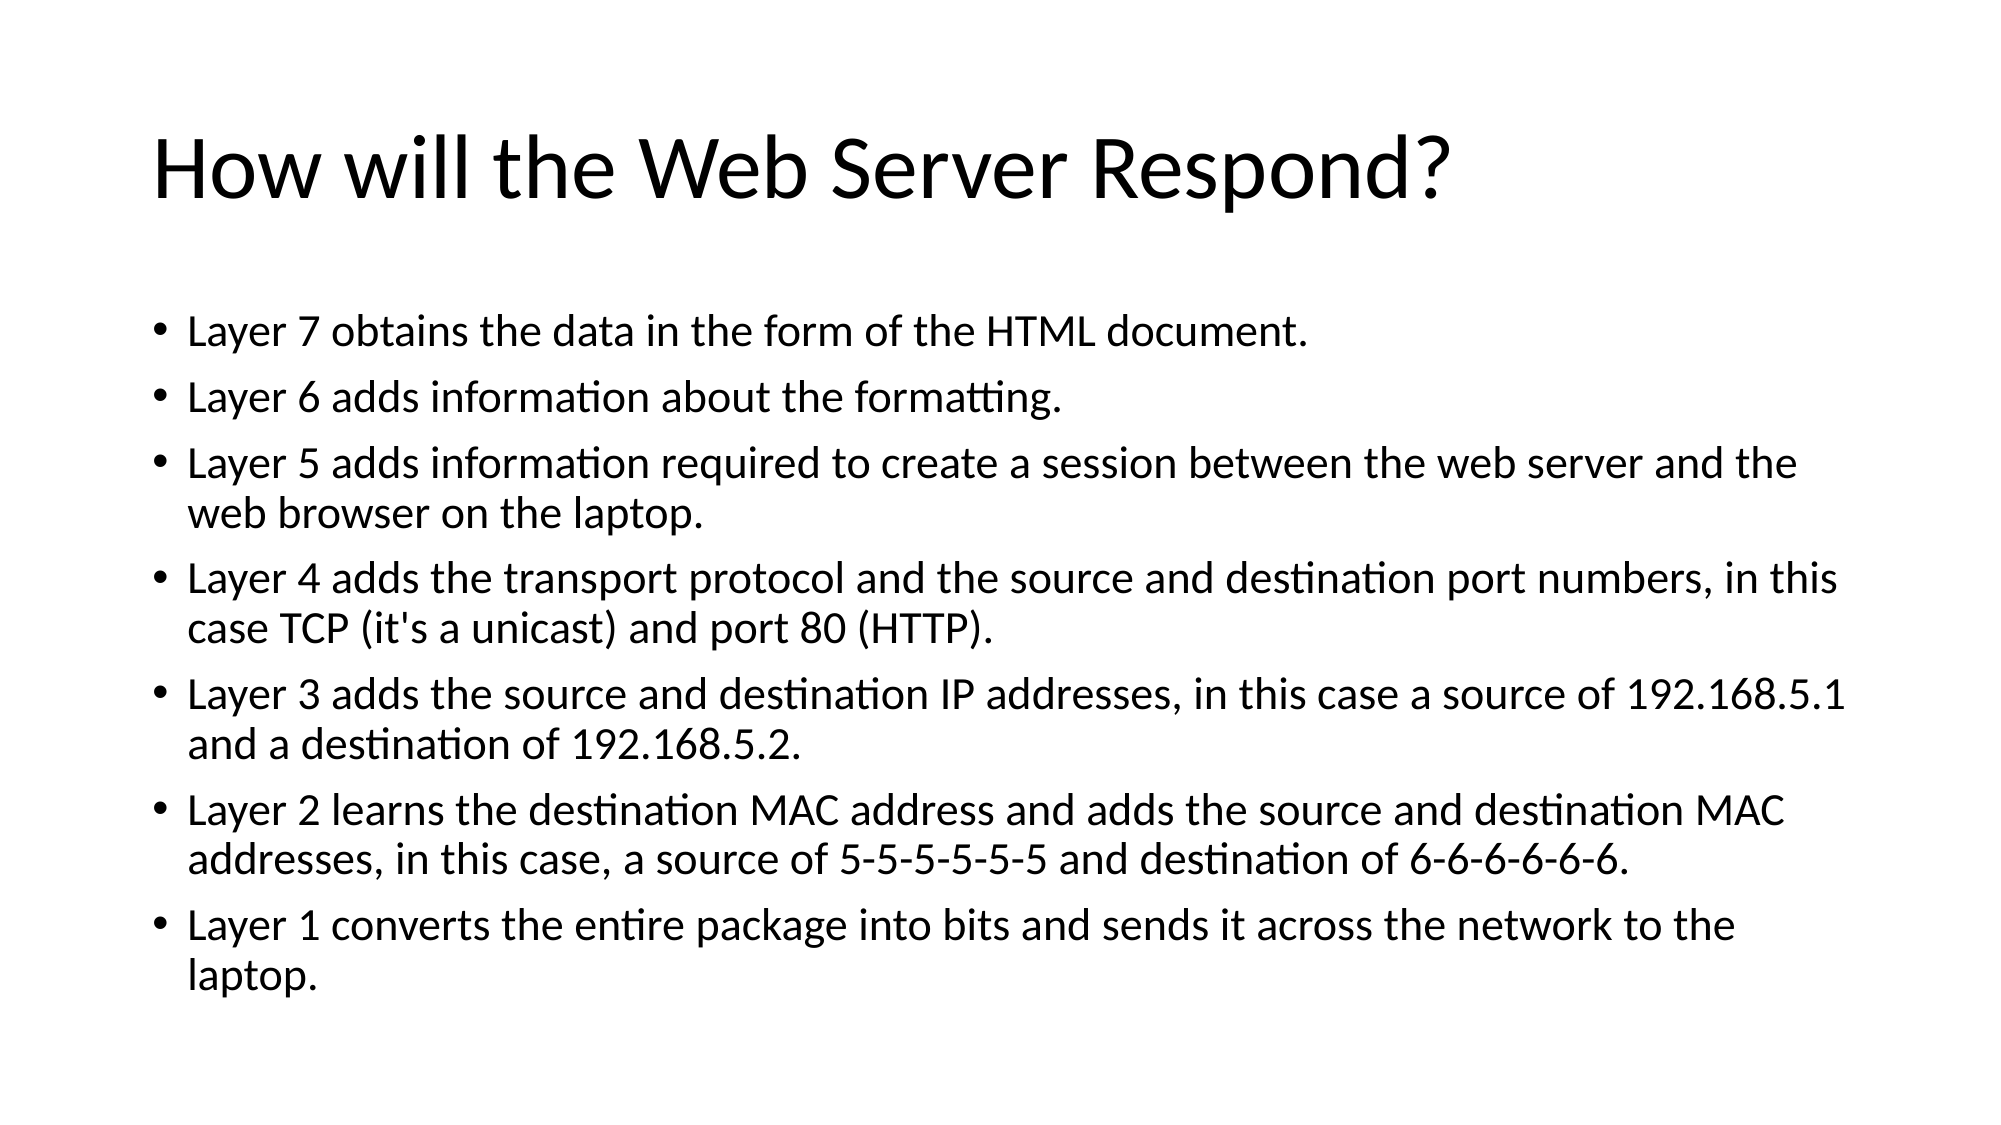

# How will the Web Server Respond?
Layer 7 obtains the data in the form of the HTML document.
Layer 6 adds information about the formatting.
Layer 5 adds information required to create a session between the web server and the web browser on the laptop.
Layer 4 adds the transport protocol and the source and destination port numbers, in this case TCP (it's a unicast) and port 80 (HTTP).
Layer 3 adds the source and destination IP addresses, in this case a source of 192.168.5.1 and a destination of 192.168.5.2.
Layer 2 learns the destination MAC address and adds the source and destination MAC addresses, in this case, a source of 5-5-5-5-5-5 and destination of 6-6-6-6-6-6.
Layer 1 converts the entire package into bits and sends it across the network to the laptop.